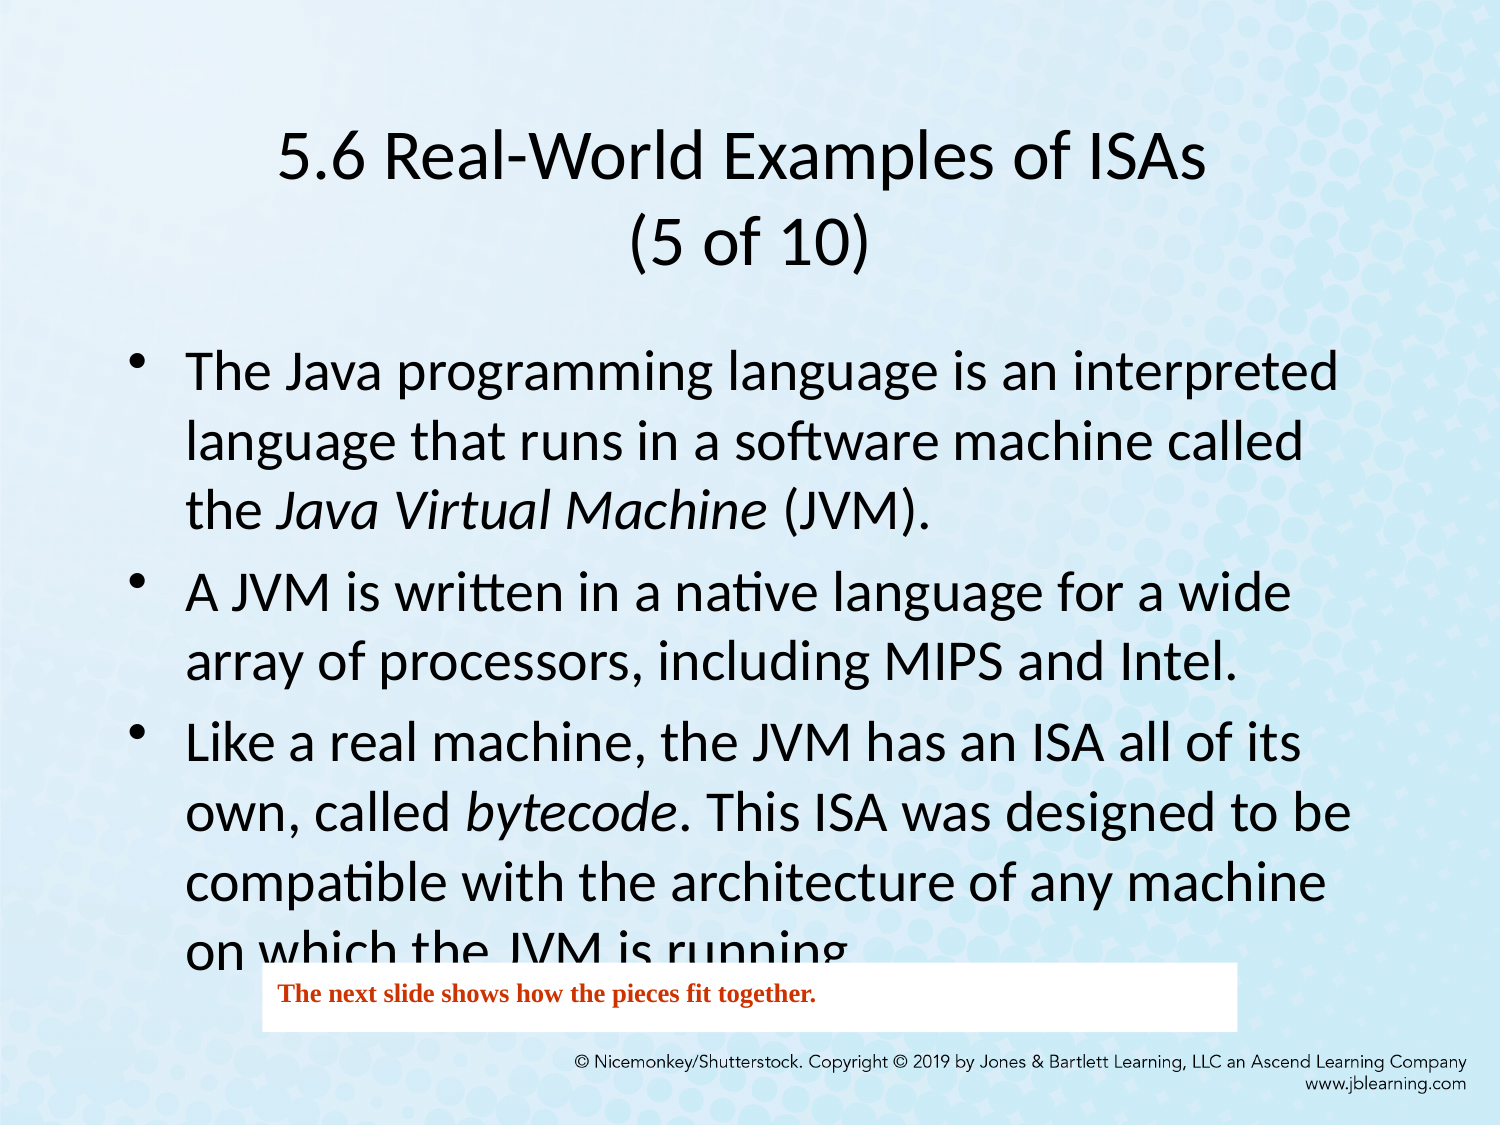

# 5.6 Real-World Examples of ISAs (5 of 10)
The Java programming language is an interpreted language that runs in a software machine called the Java Virtual Machine (JVM).
A JVM is written in a native language for a wide array of processors, including MIPS and Intel.
Like a real machine, the JVM has an ISA all of its own, called bytecode. This ISA was designed to be compatible with the architecture of any machine on which the JVM is running.
The next slide shows how the pieces fit together.